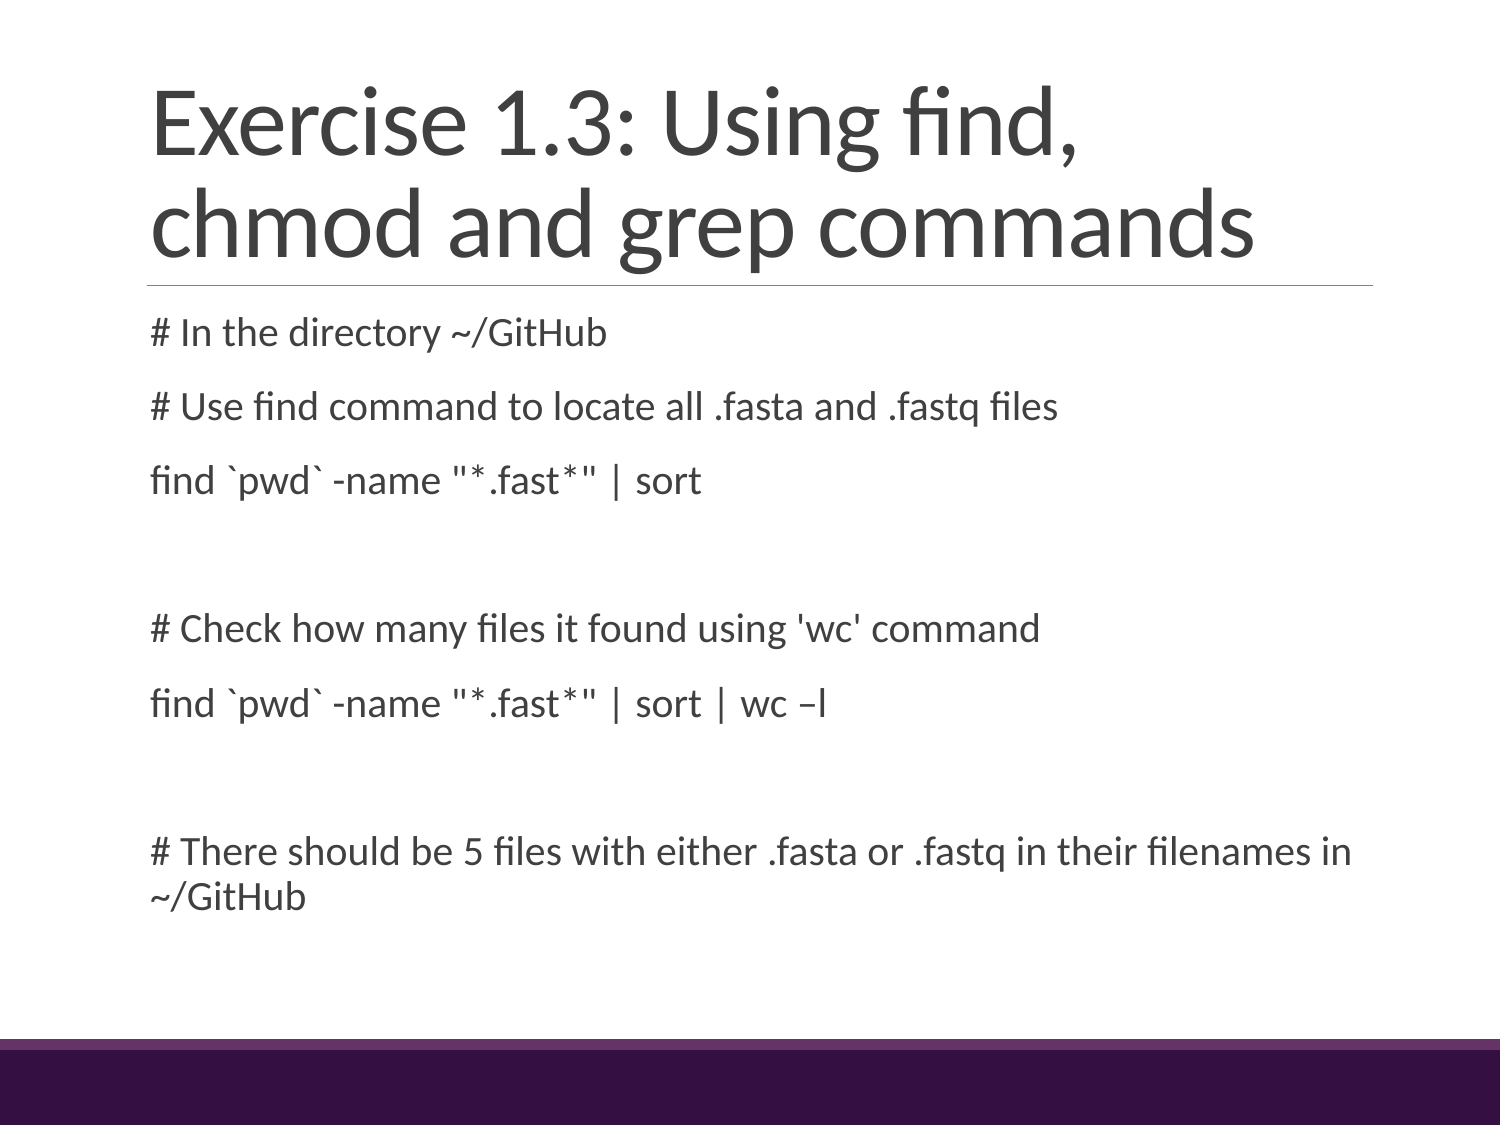

# Exercise 1.3: Using find, chmod and grep commands
# In the directory ~/GitHub
# Use find command to locate all .fasta and .fastq files
find `pwd` -name "*.fast*" | sort

# Check how many files it found using 'wc' command
find `pwd` -name "*.fast*" | sort | wc –l

# There should be 5 files with either .fasta or .fastq in their filenames in ~/GitHub